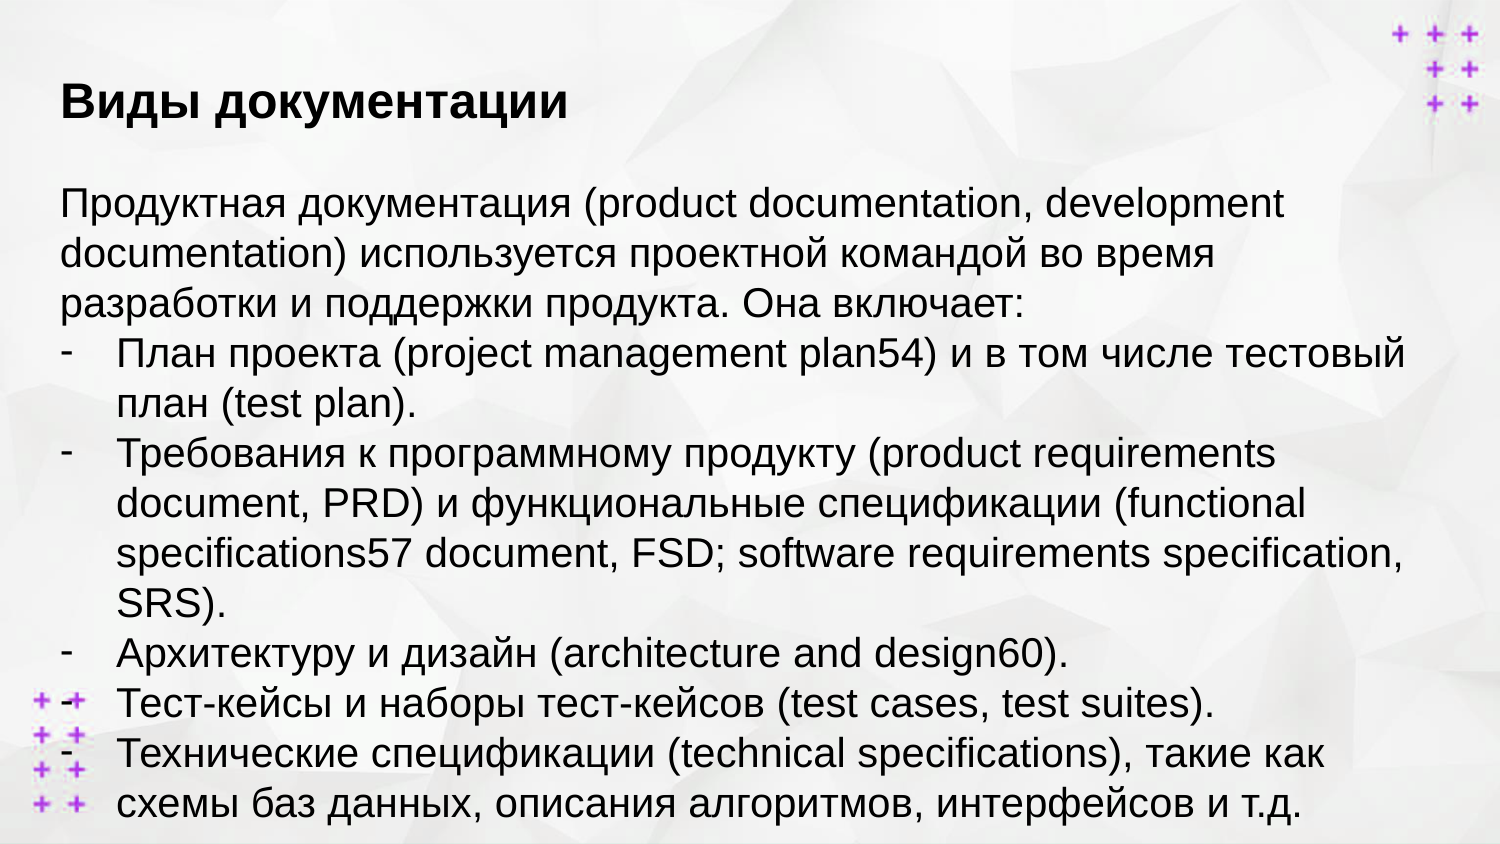

Виды документации
Продуктная документация (product documentation, development documentation) используется проектной командой во время разработки и поддержки продукта. Она включает:
План проекта (project management plan54) и в том числе тестовый план (test plan).
Требования к программному продукту (product requirements document, PRD) и функциональные спецификации (functional specifications57 document, FSD; software requirements specification, SRS).
Архитектуру и дизайн (architecture and design60).
Тест-кейсы и наборы тест-кейсов (test cases, test suites).
Технические спецификации (technical specifications), такие как схемы баз данных, описания алгоритмов, интерфейсов и т.д.